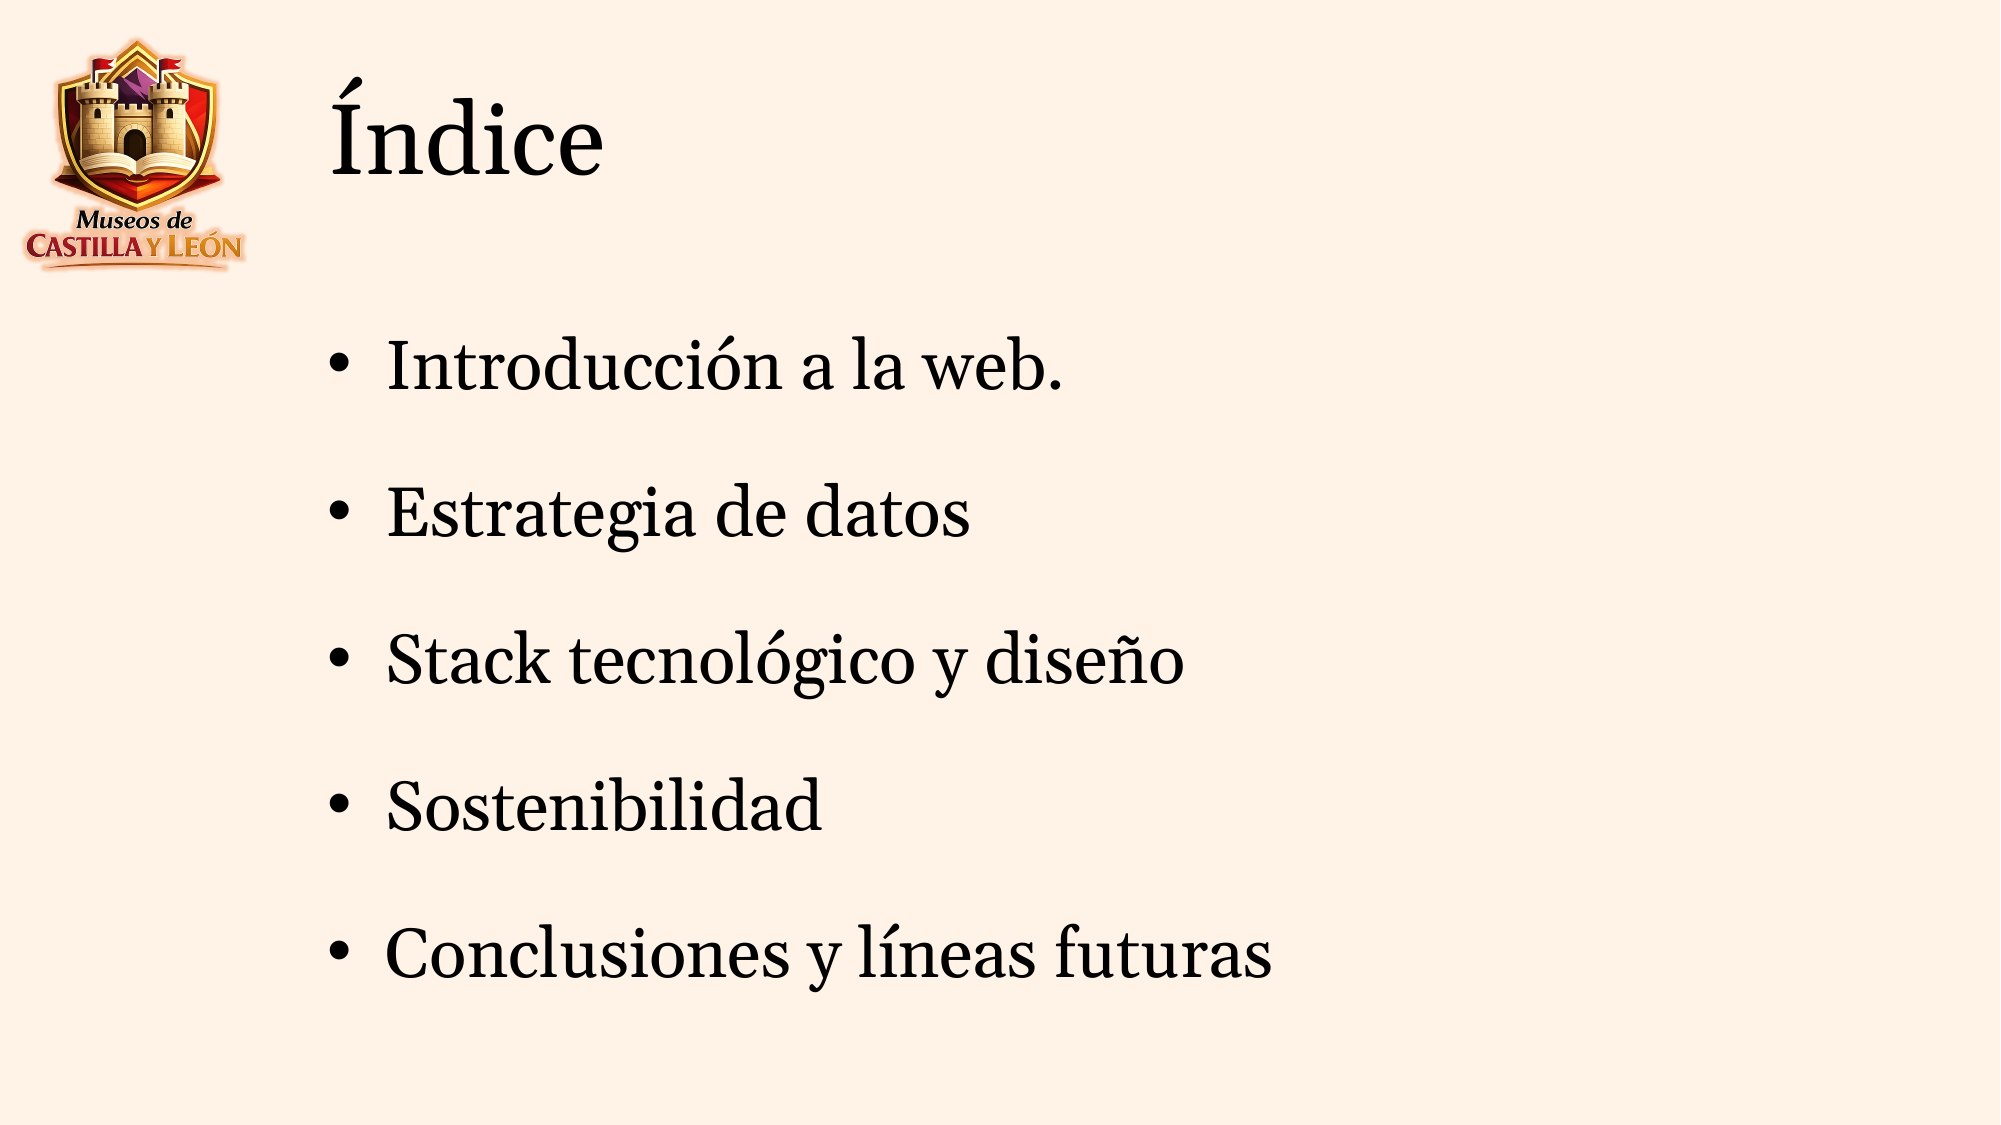

# Índice
Introducción a la web.
Estrategia de datos
Stack tecnológico y diseño
Sostenibilidad
Conclusiones y líneas futuras